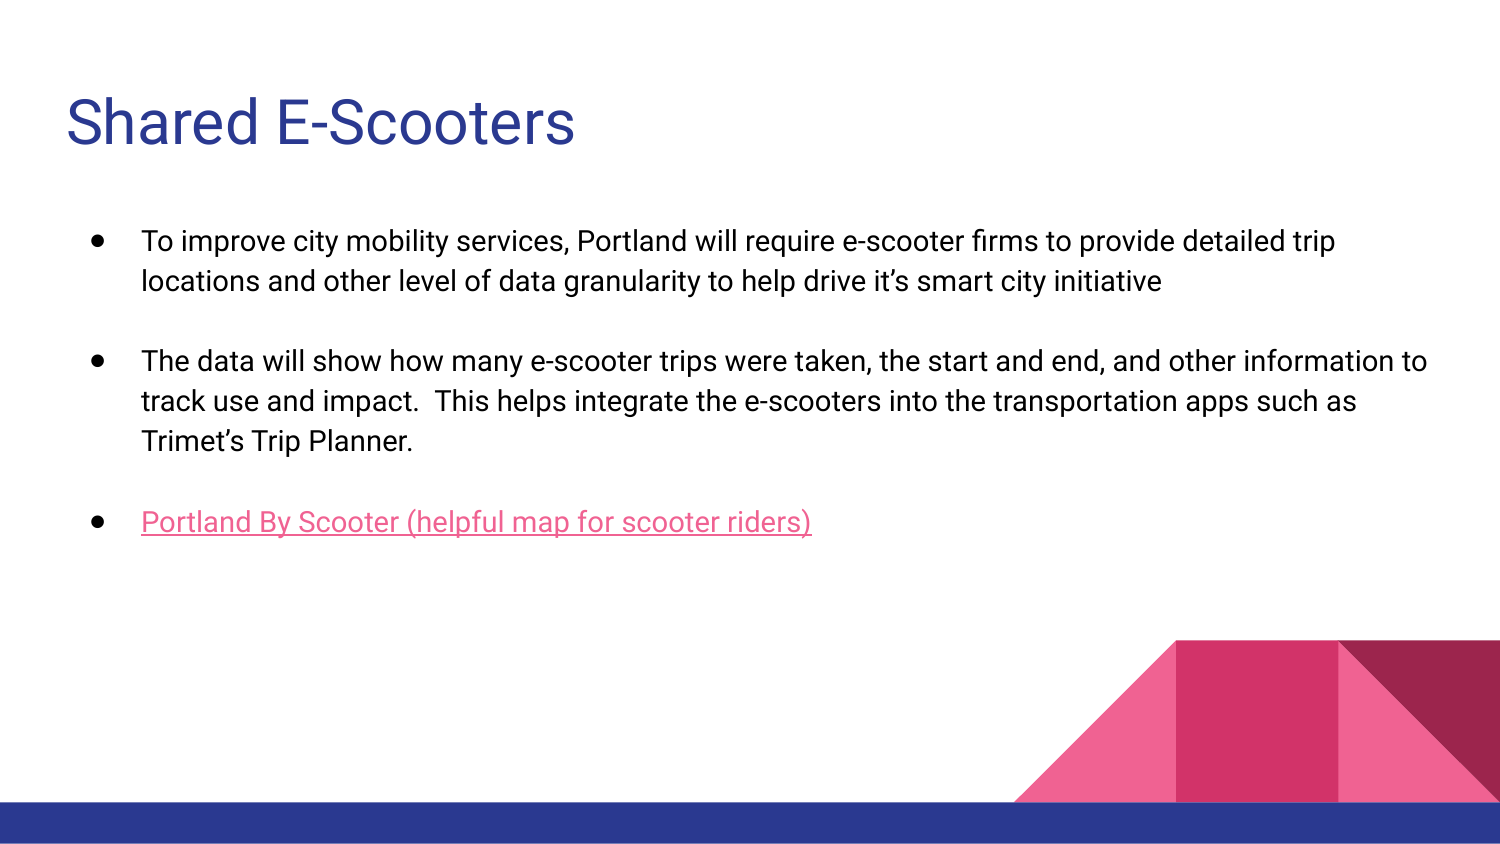

# Shared E-Scooters
To improve city mobility services, Portland will require e-scooter firms to provide detailed trip locations and other level of data granularity to help drive it’s smart city initiative

The data will show how many e-scooter trips were taken, the start and end, and other information to track use and impact.  This helps integrate the e-scooters into the transportation apps such as Trimet’s Trip Planner.

Portland By Scooter (helpful map for scooter riders)